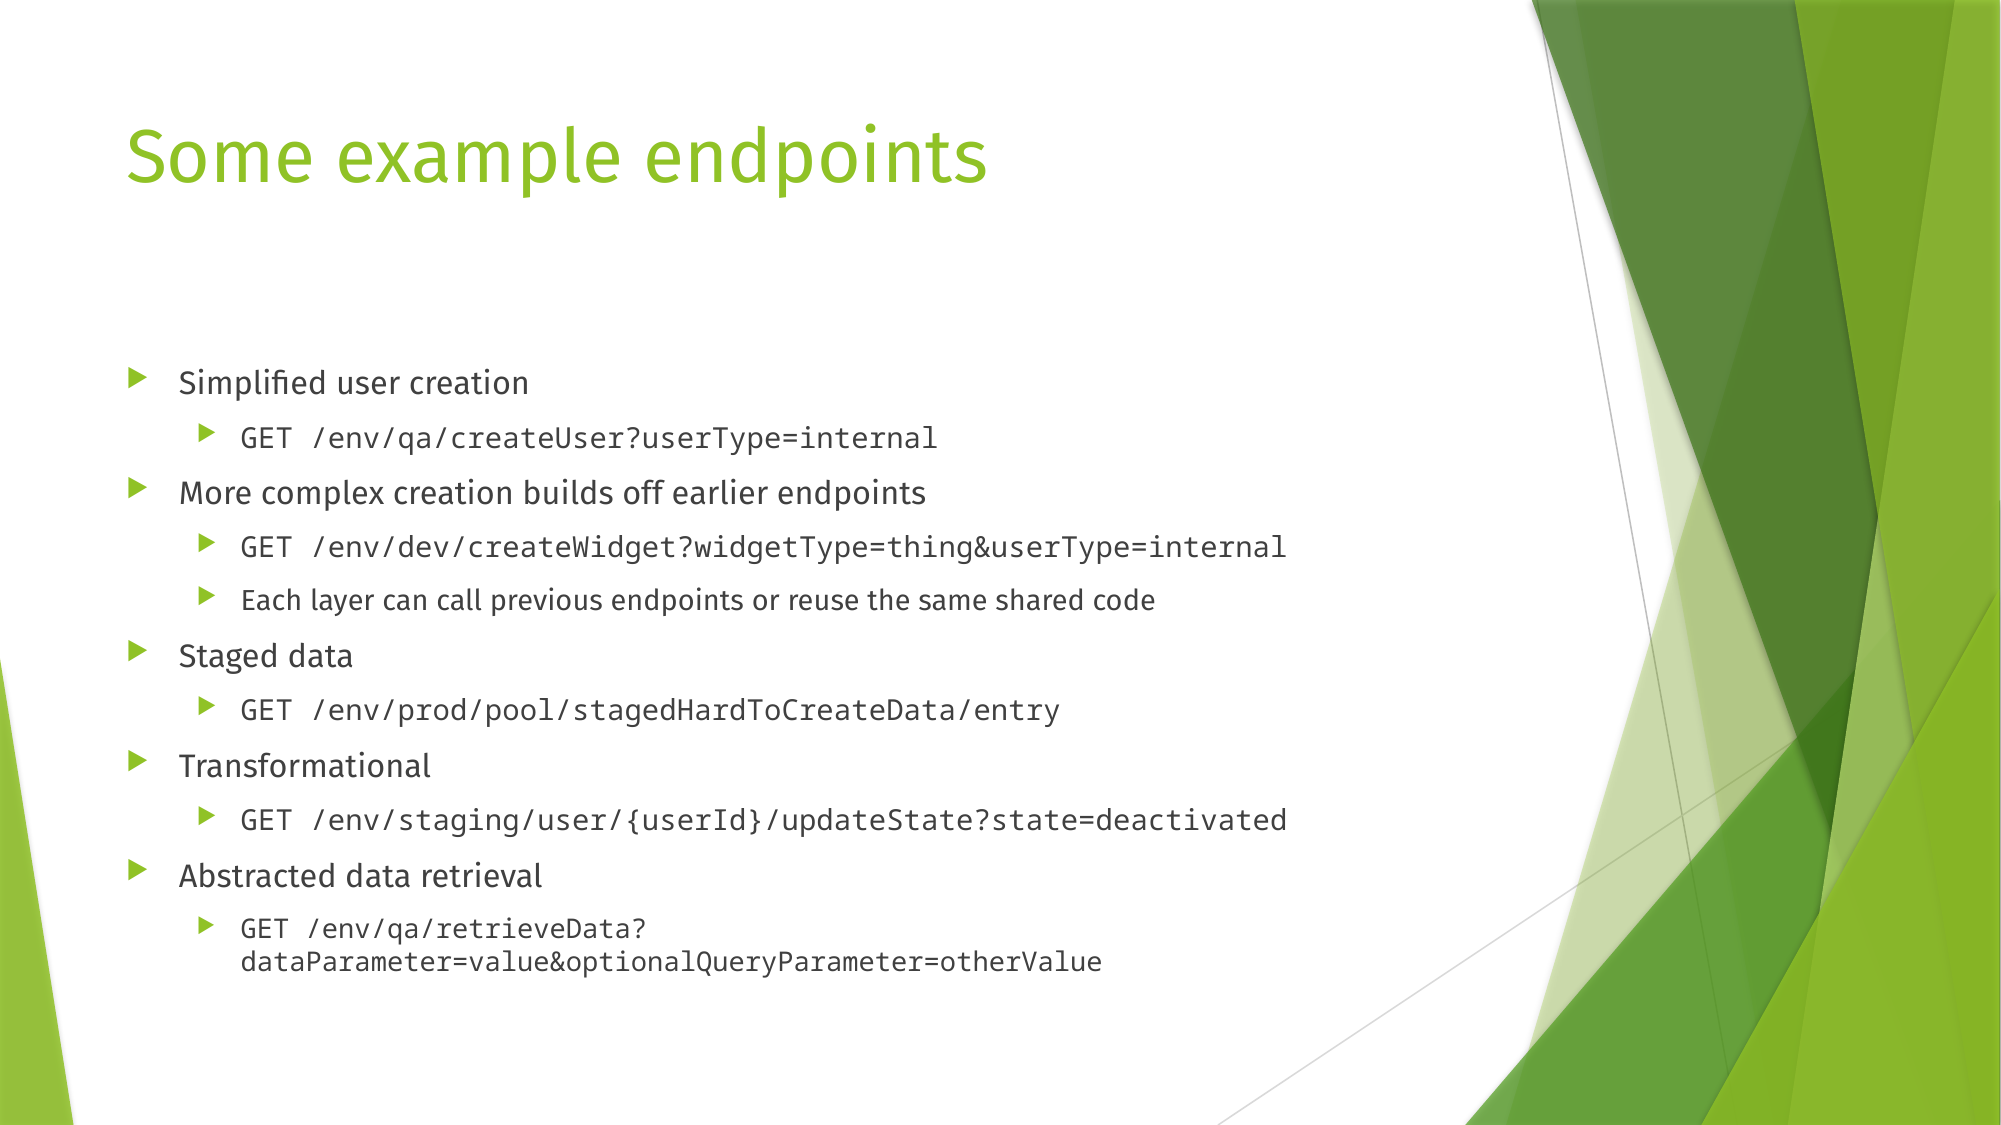

# Some example endpoints
Simplified user creation
GET /env/qa/createUser?userType=internal
More complex creation builds off earlier endpoints
GET /env/dev/createWidget?widgetType=thing&userType=internal
Each layer can call previous endpoints or reuse the same shared code
Staged data
GET /env/prod/pool/stagedHardToCreateData/entry
Transformational
GET /env/staging/user/{userId}/updateState?state=deactivated
Abstracted data retrieval
GET /env/qa/retrieveData?dataParameter=value&optionalQueryParameter=otherValue